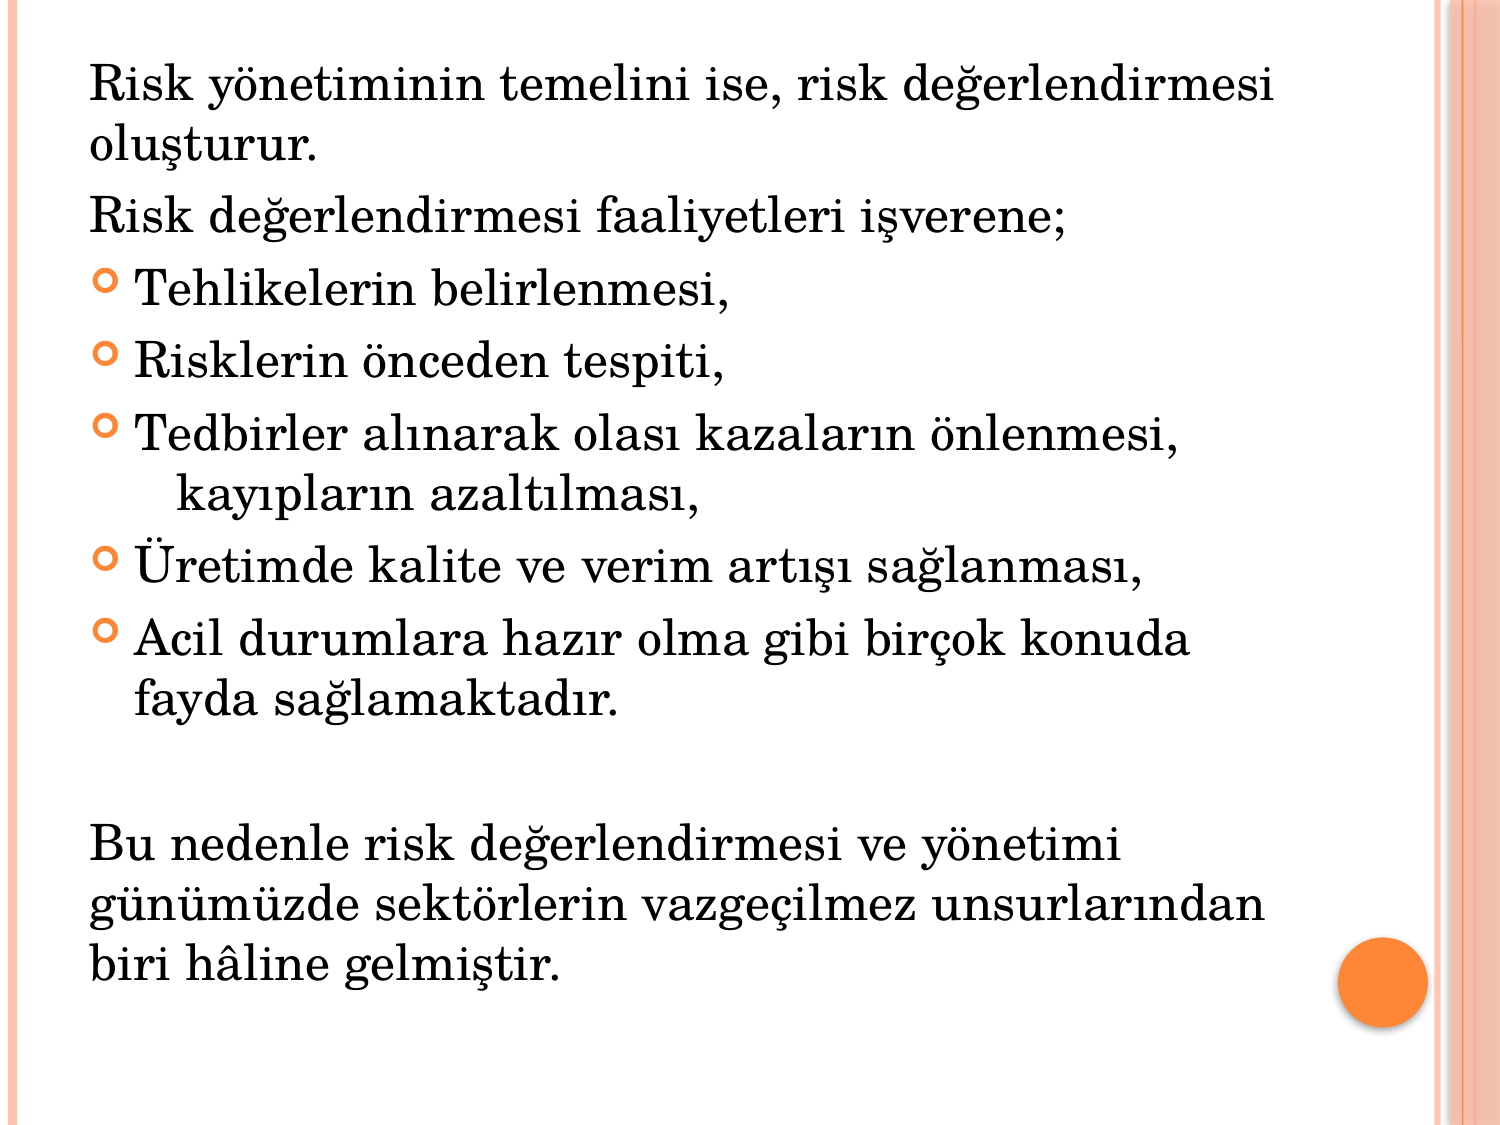

Risk yönetiminin temelini ise, risk değerlendirmesi oluşturur.
Risk değerlendirmesi faaliyetleri işverene;
Tehlikelerin belirlenmesi,
Risklerin önceden tespiti,
Tedbirler alınarak olası kazaların önlenmesi,           kayıpların azaltılması,
Üretimde kalite ve verim artışı sağlanması,
Acil durumlara hazır olma gibi birçok konuda fayda sağlamaktadır.

Bu nedenle risk değerlendirmesi ve yönetimi günümüzde sektörlerin vazgeçilmez unsurlarından biri hâline gelmiştir.